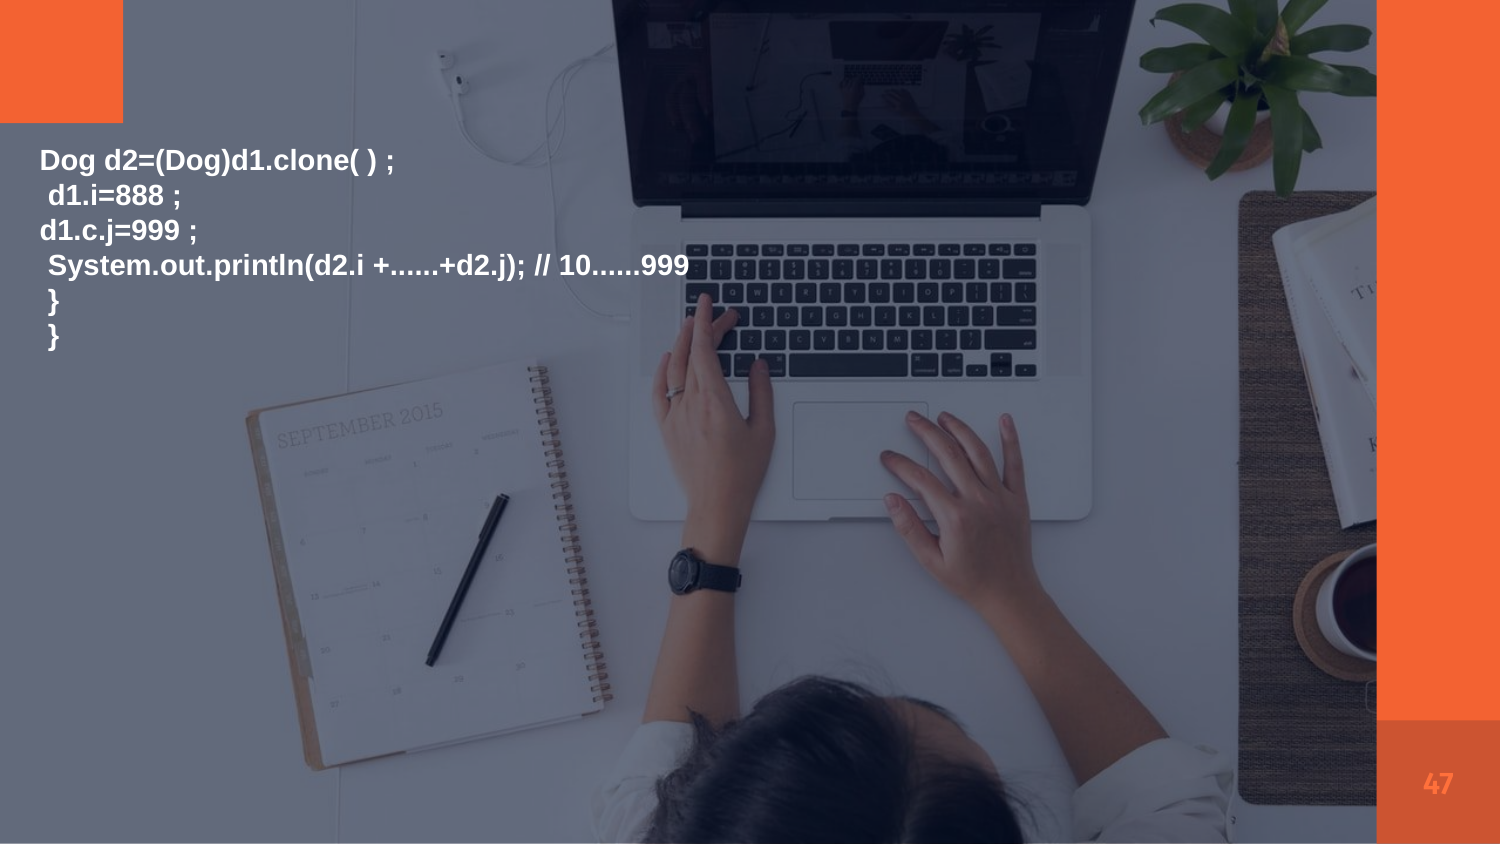

Dog d2=(Dog)d1.clone( ) ;
 d1.i=888 ;
d1.c.j=999 ;
 System.out.println(d2.i +......+d2.j); // 10......999
 }
 }
47